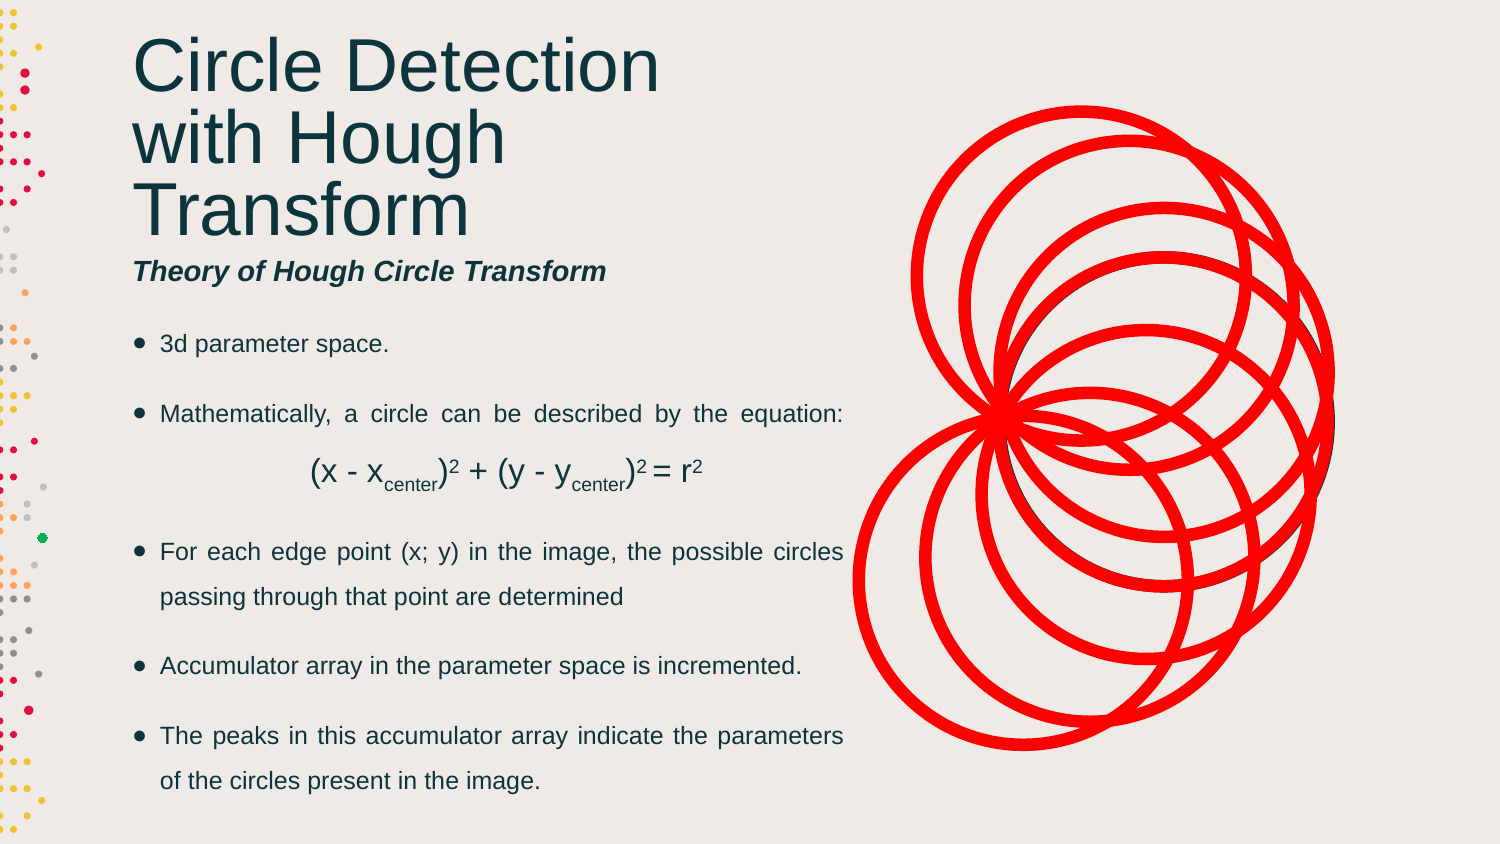

# Circle Detection with Hough Transform

Theory of Hough Circle Transform
3d parameter space.
Mathematically, a circle can be described by the equation:
	(x - xcenter)2 + (y - ycenter)2 = r2
For each edge point (x; y) in the image, the possible circles passing through that point are determined
Accumulator array in the parameter space is incremented.
The peaks in this accumulator array indicate the parameters of the circles present in the image.